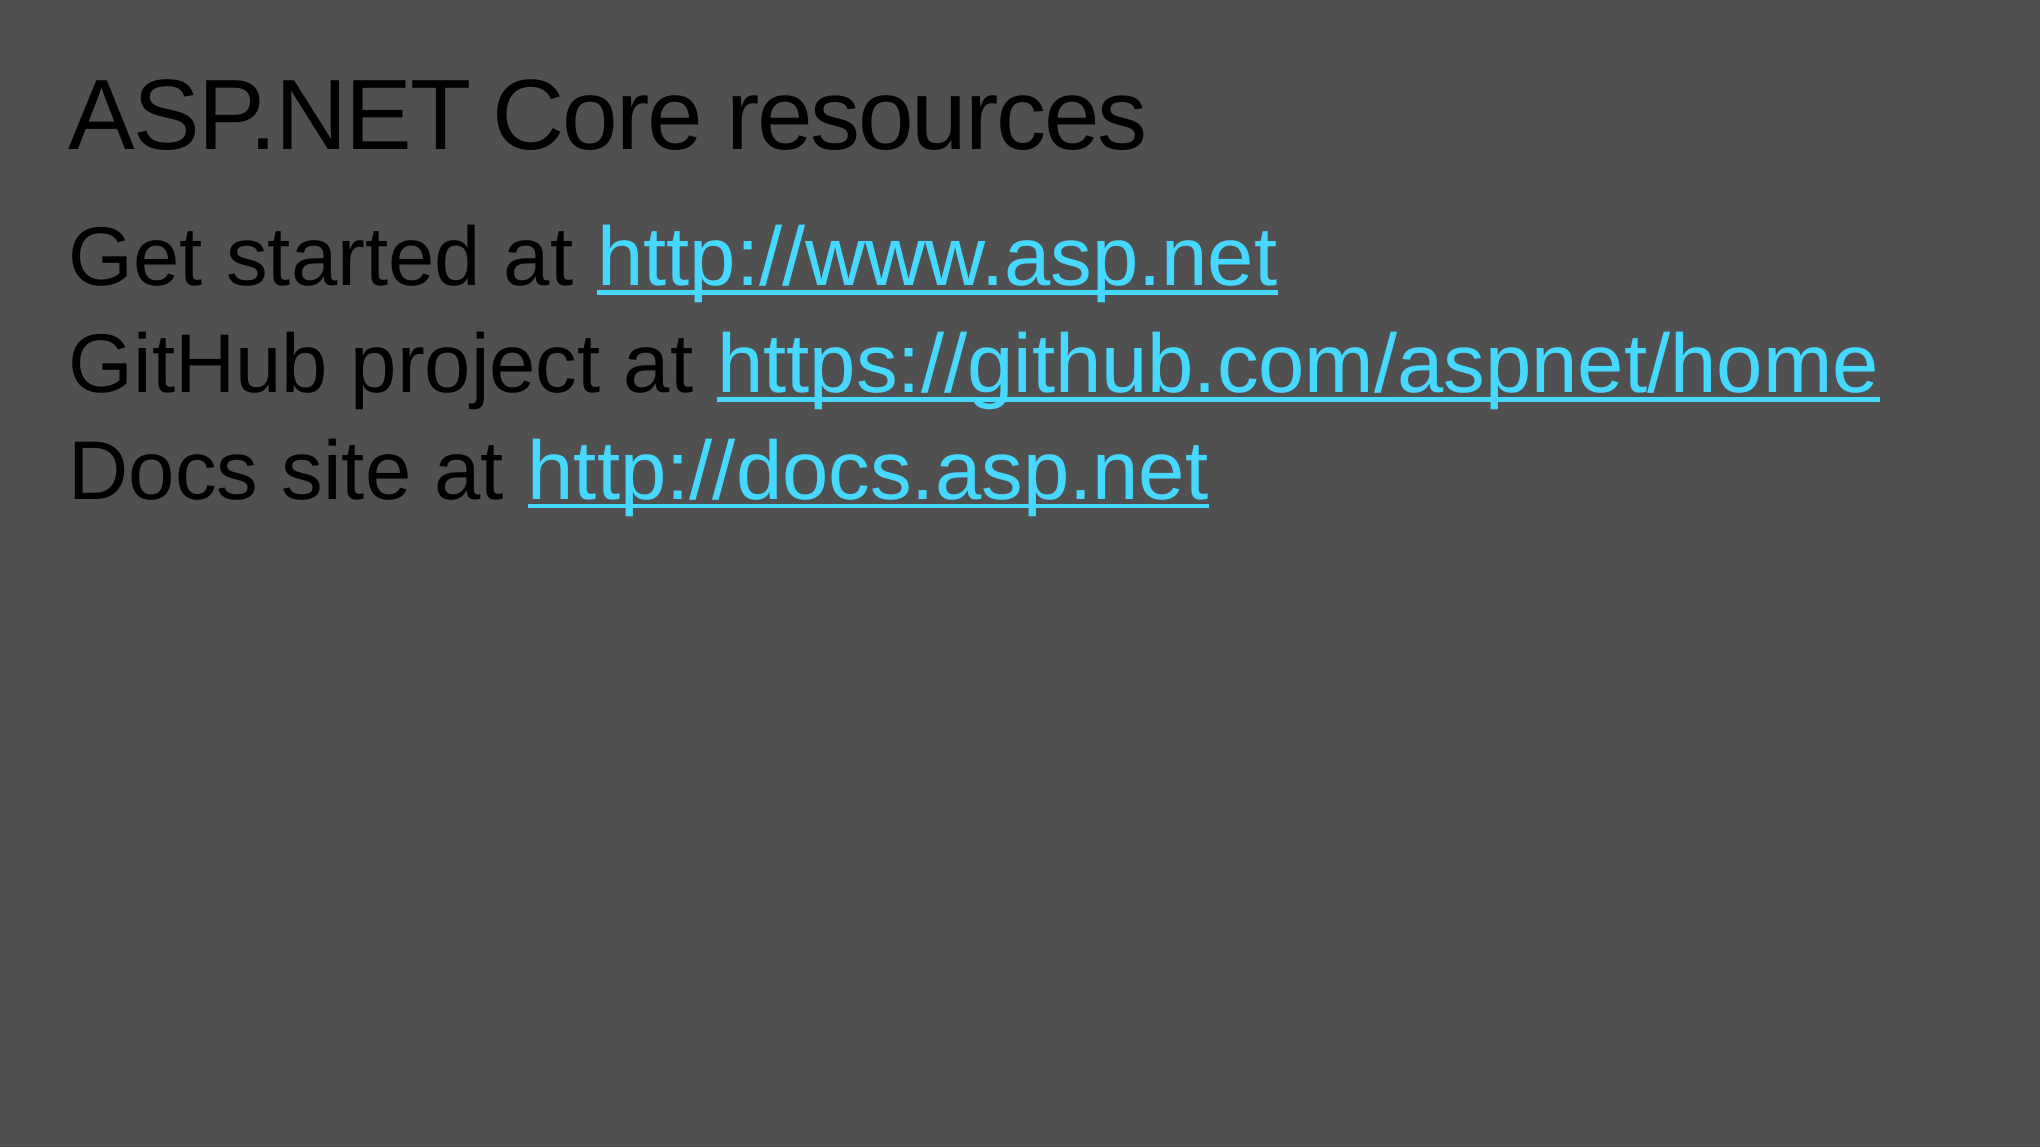

# ASP.NET Core resources
Get started at http://www.asp.net
GitHub project at https://github.com/aspnet/home
Docs site at http://docs.asp.net